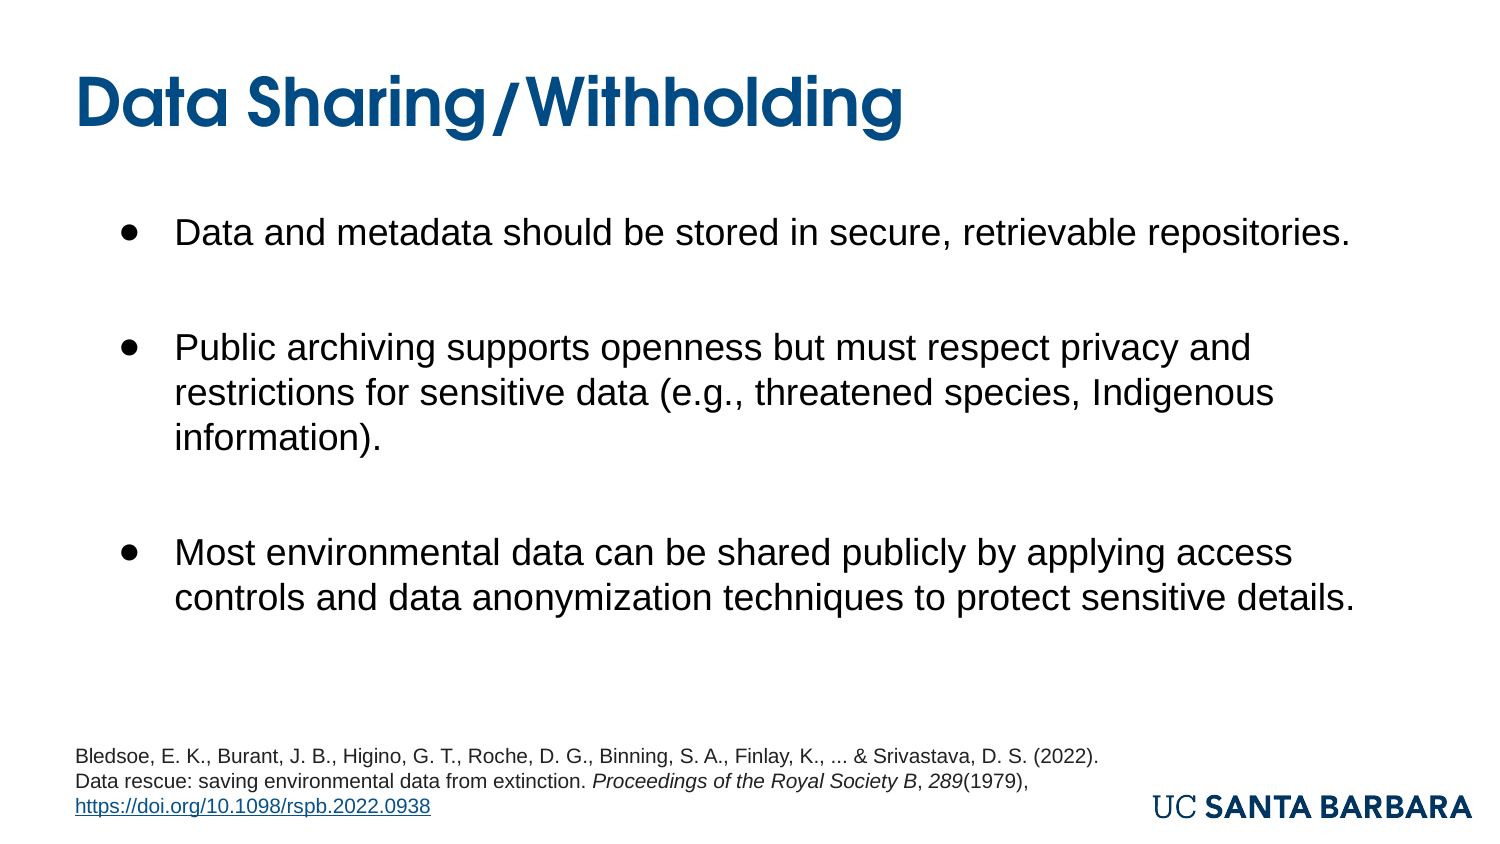

Data Sharing/Withholding
Data and metadata should be stored in secure, retrievable repositories.
Public archiving supports openness but must respect privacy and restrictions for sensitive data (e.g., threatened species, Indigenous information).
Most environmental data can be shared publicly by applying access controls and data anonymization techniques to protect sensitive details.
Bledsoe, E. K., Burant, J. B., Higino, G. T., Roche, D. G., Binning, S. A., Finlay, K., ... & Srivastava, D. S. (2022). Data rescue: saving environmental data from extinction. Proceedings of the Royal Society B, 289(1979), https://doi.org/10.1098/rspb.2022.0938